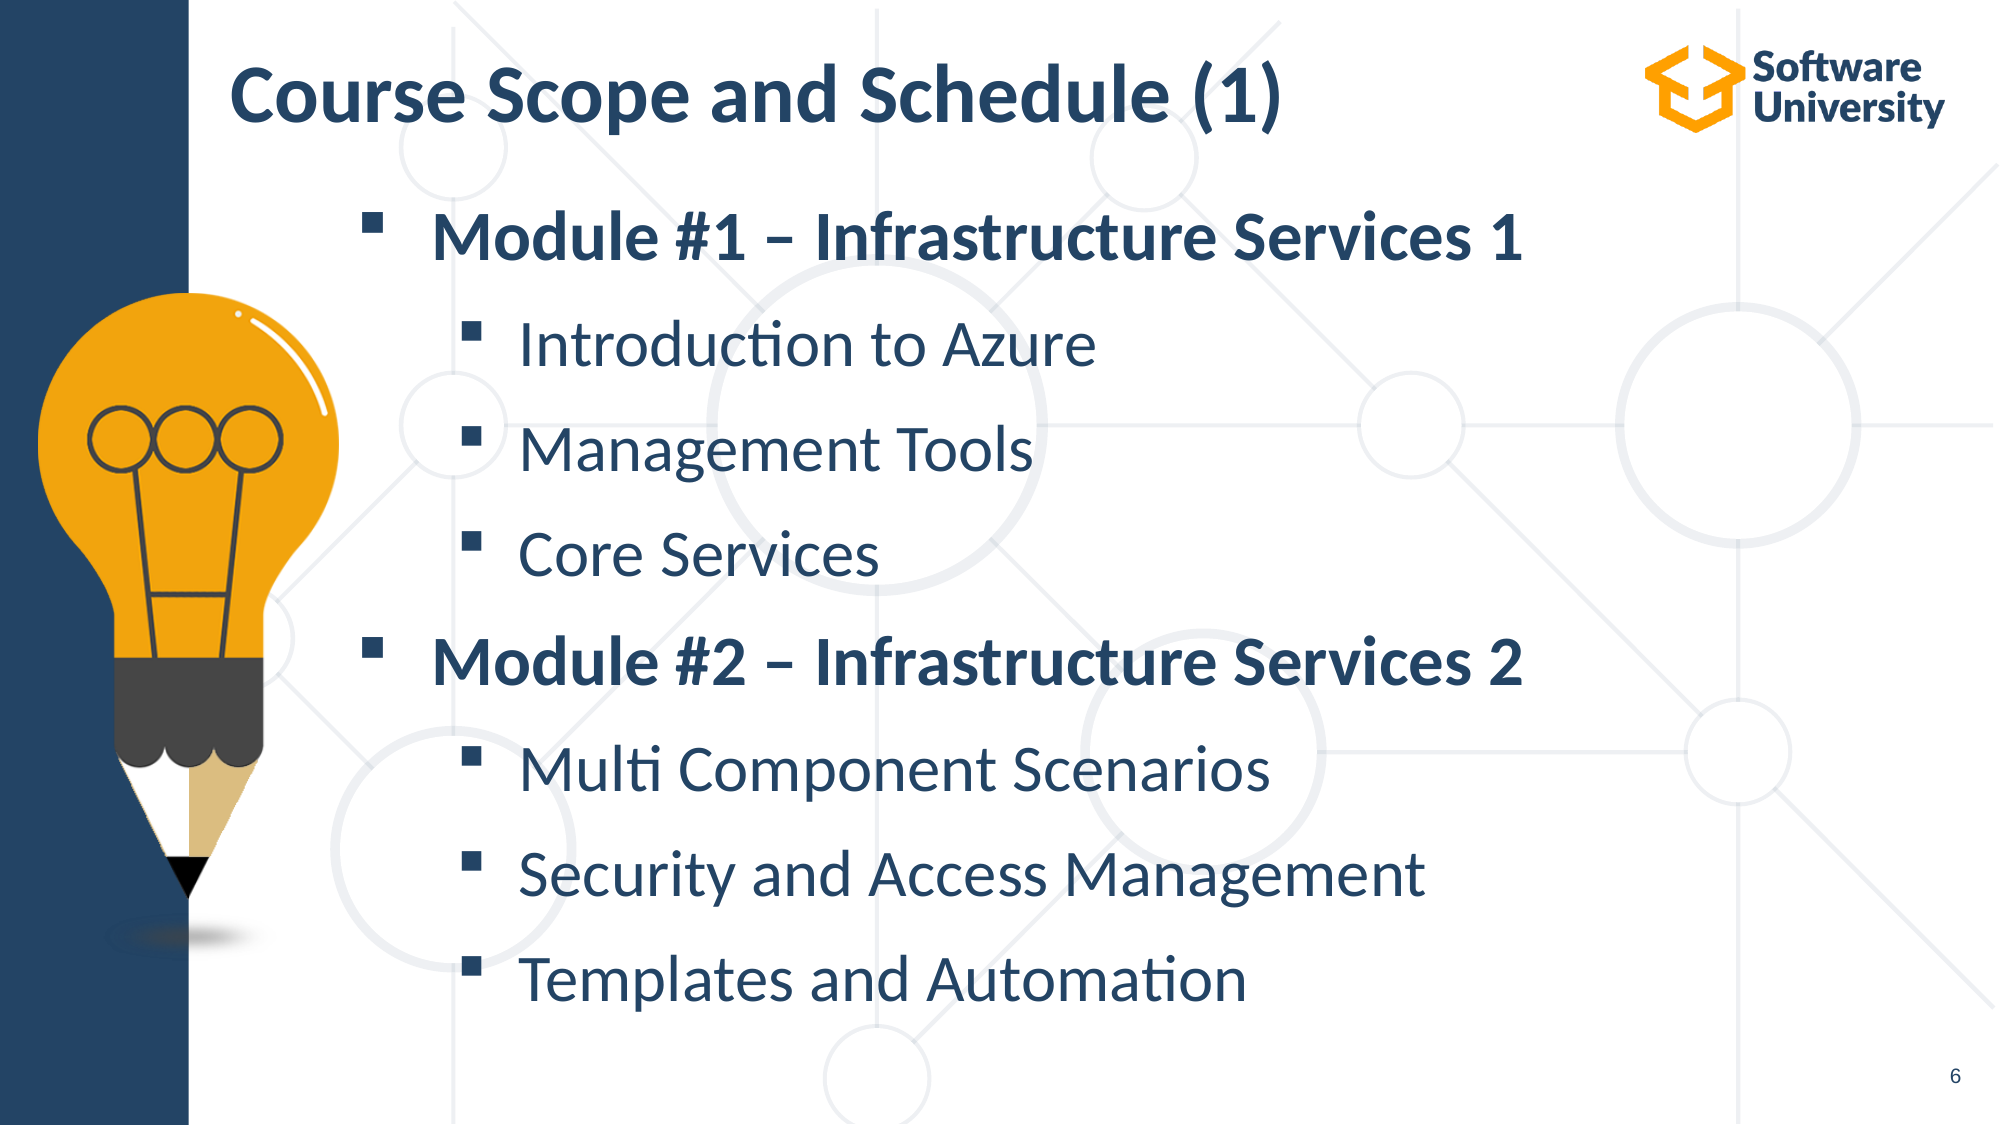

# Course Scope and Schedule (1)
Module #1 – Infrastructure Services 1
Introduction to Azure
Management Tools
Core Services
Module #2 – Infrastructure Services 2
Multi Component Scenarios
Security and Access Management
Templates and Automation
6